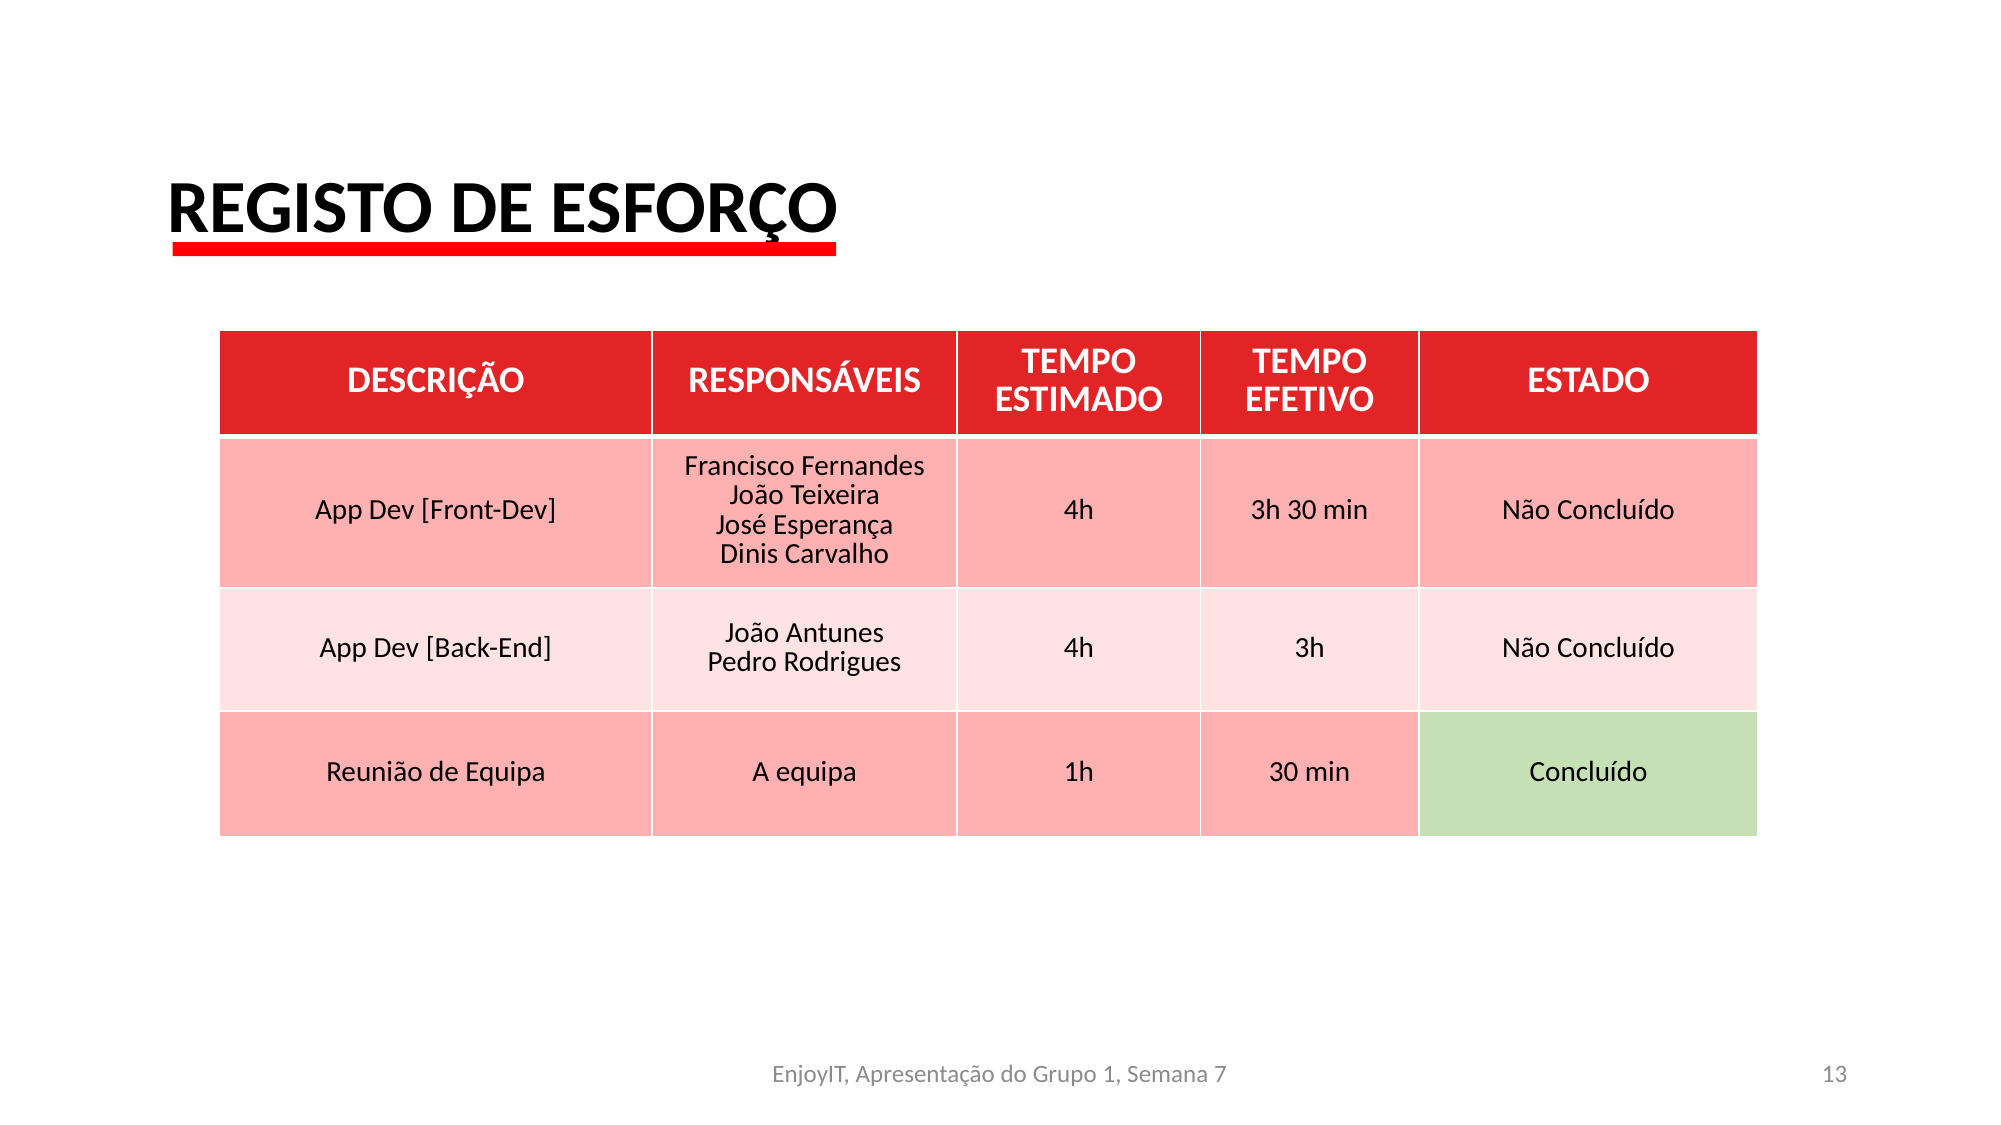

REGISTO DE ESFORÇO

| DESCRIÇÃO | RESPONSÁVEIS | TEMPO ESTIMADO | TEMPO EFETIVO | ESTADO |
| --- | --- | --- | --- | --- |
| App Dev [Front-Dev] | Francisco Fernandes João Teixeira José Esperança Dinis Carvalho | 4h | 3h 30 min | Não Concluído |
| App Dev [Back-End] | João Antunes Pedro Rodrigues | 4h | 3h | Não Concluído |
| Reunião de Equipa | A equipa | 1h | 30 min | Concluído |
EnjoyIT, Apresentação do Grupo 1, Semana 7​
13